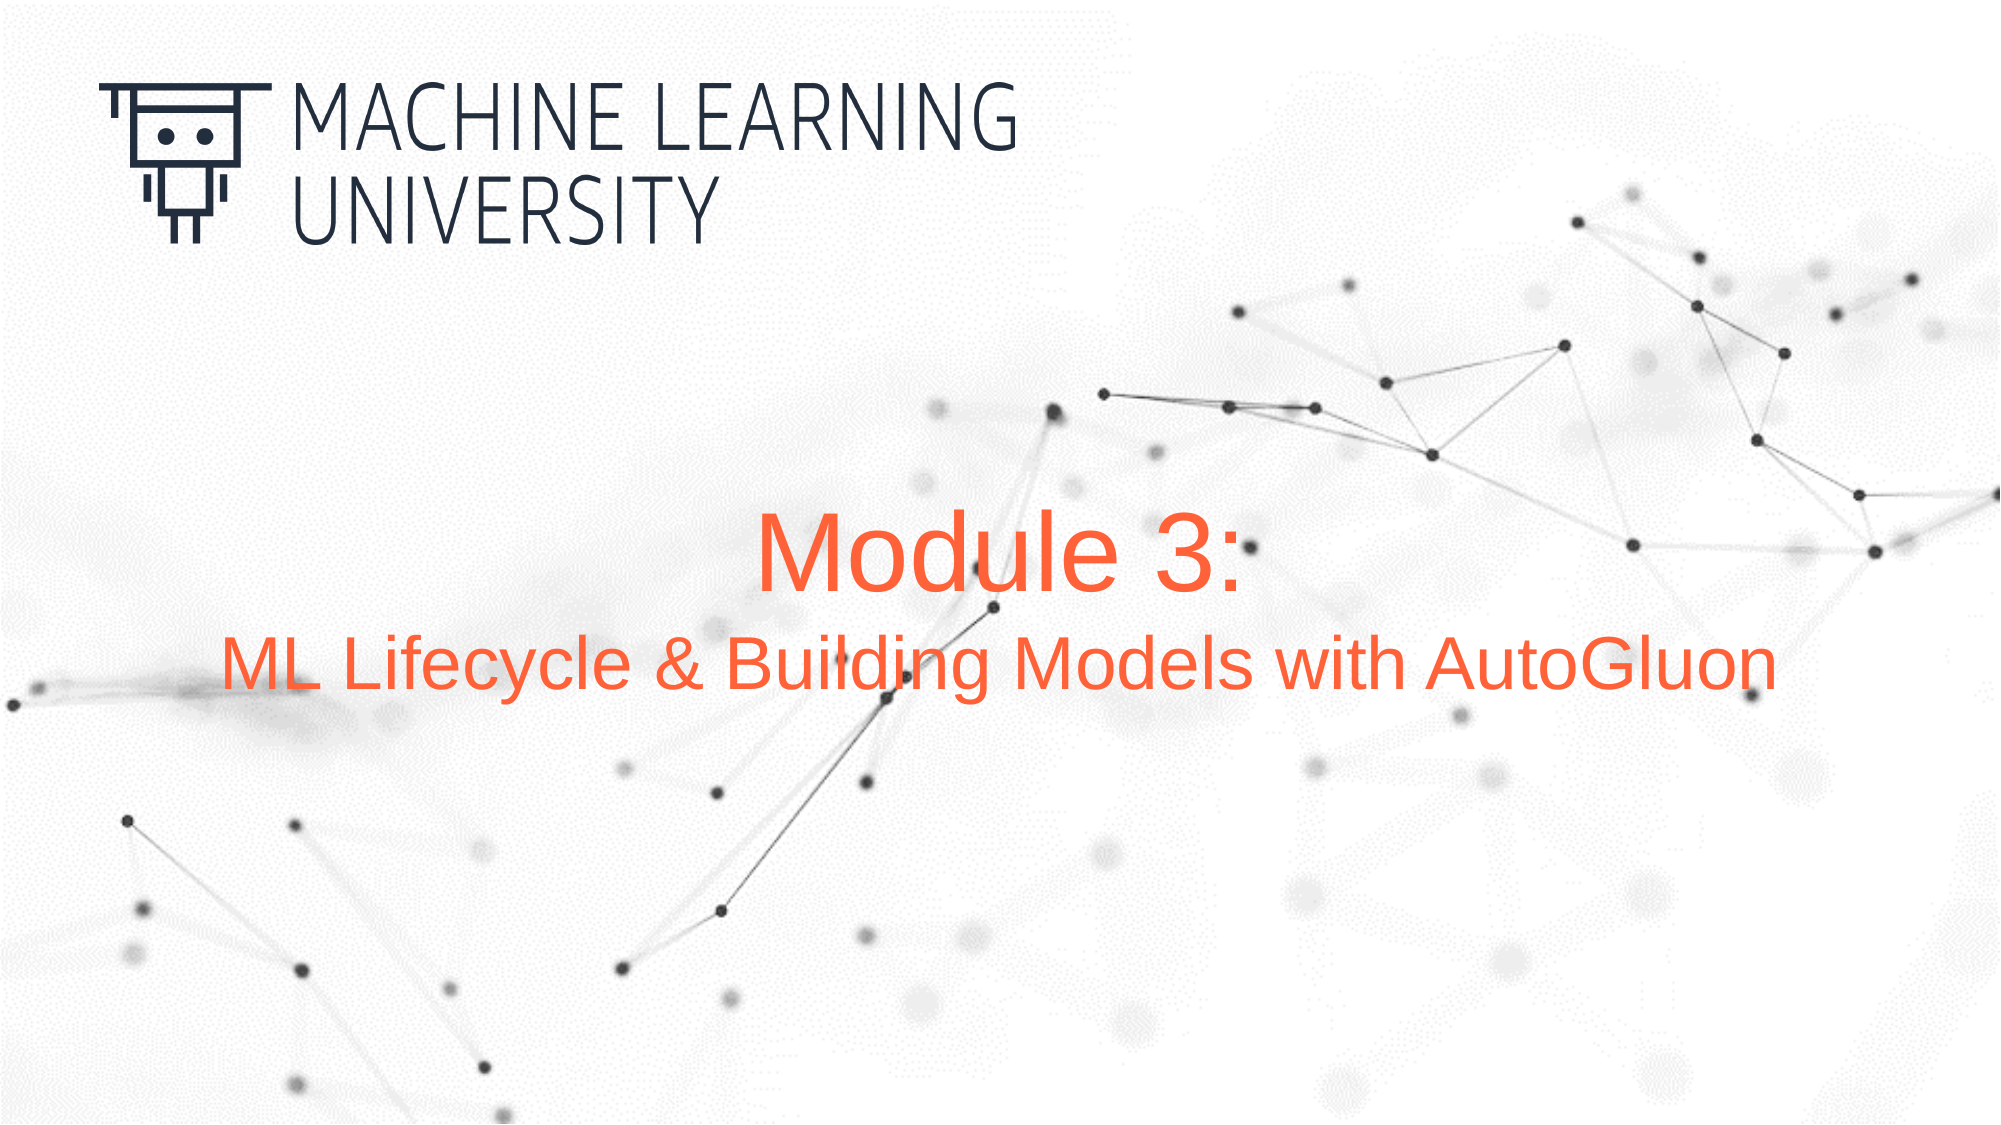

# Module 3:
ML Lifecycle & Building Models with AutoGluon